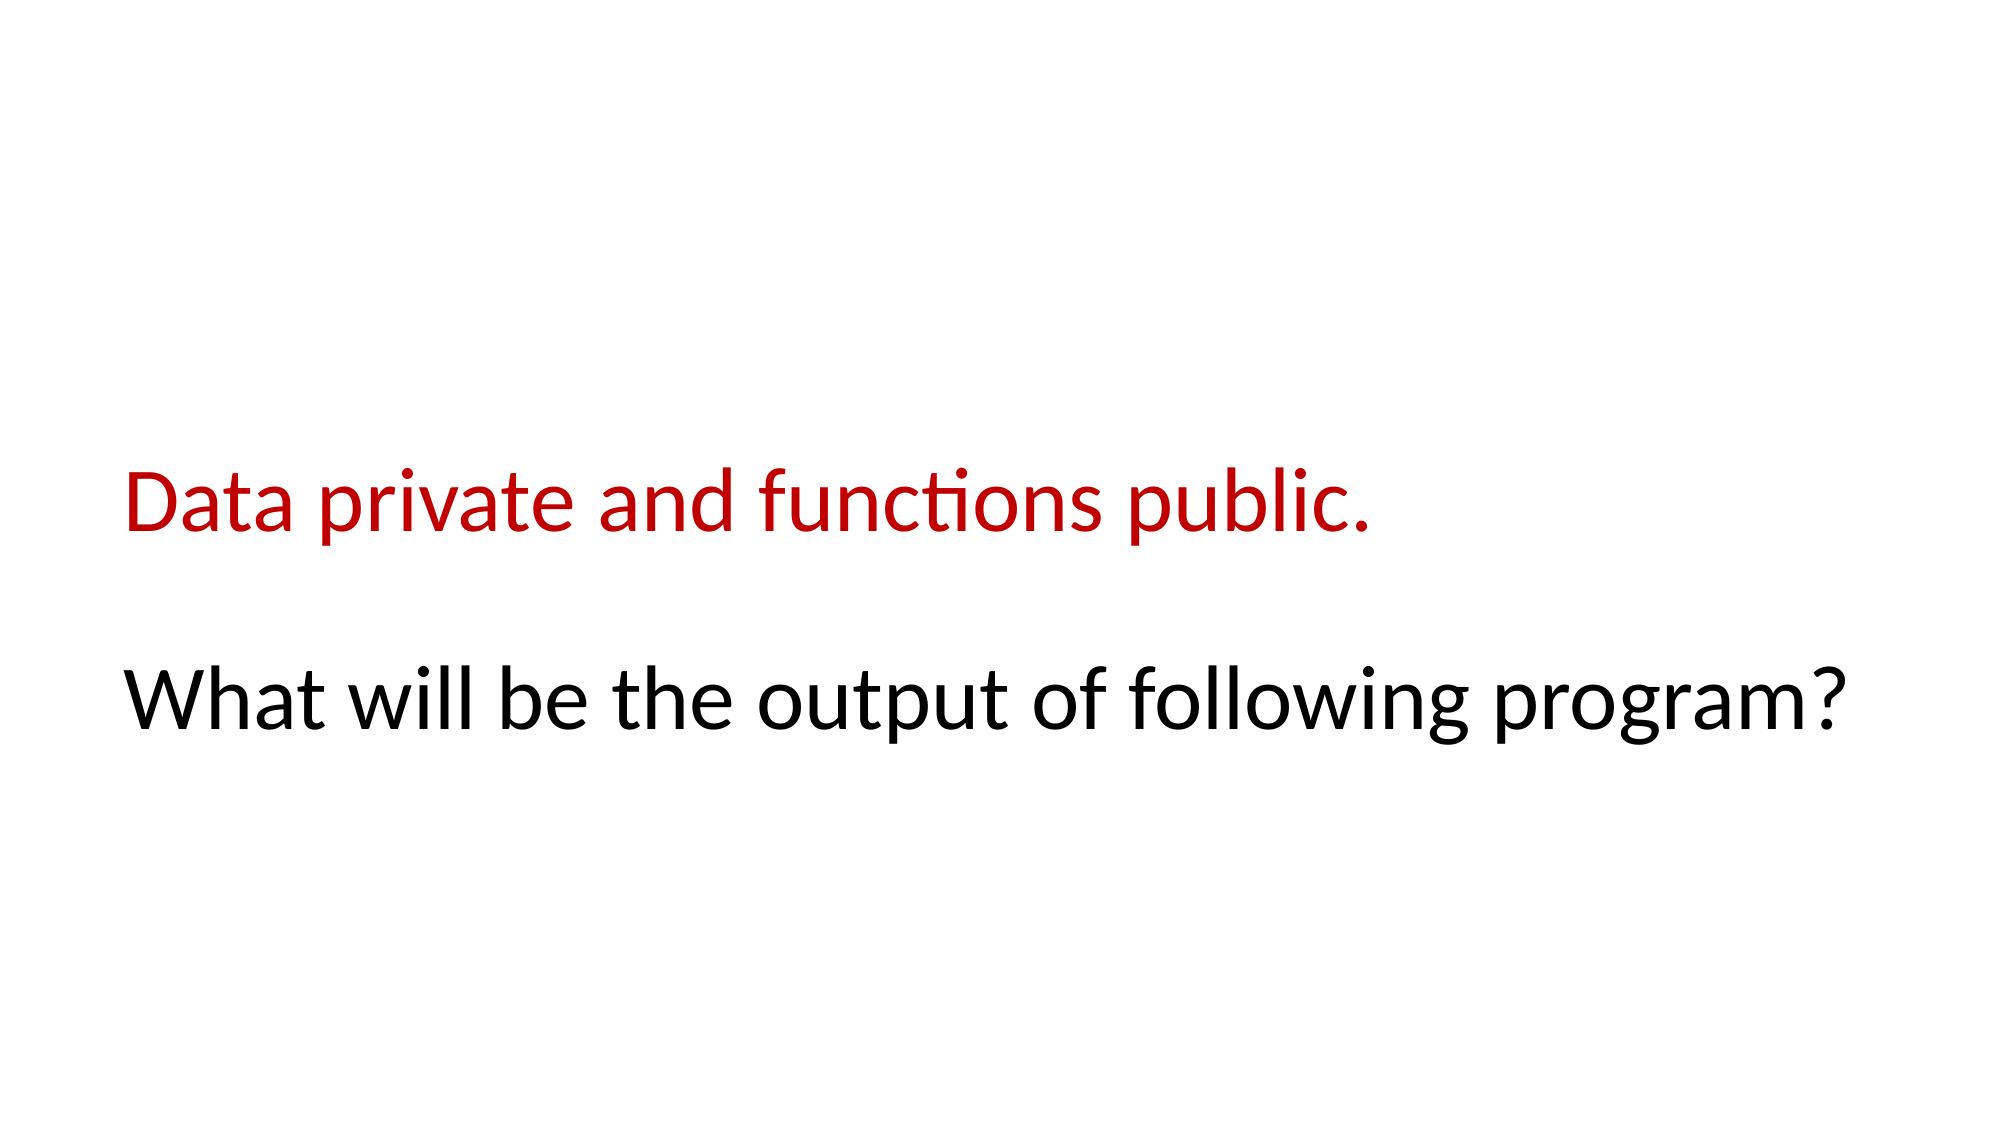

# Data private and functions public. What will be the output of following program?